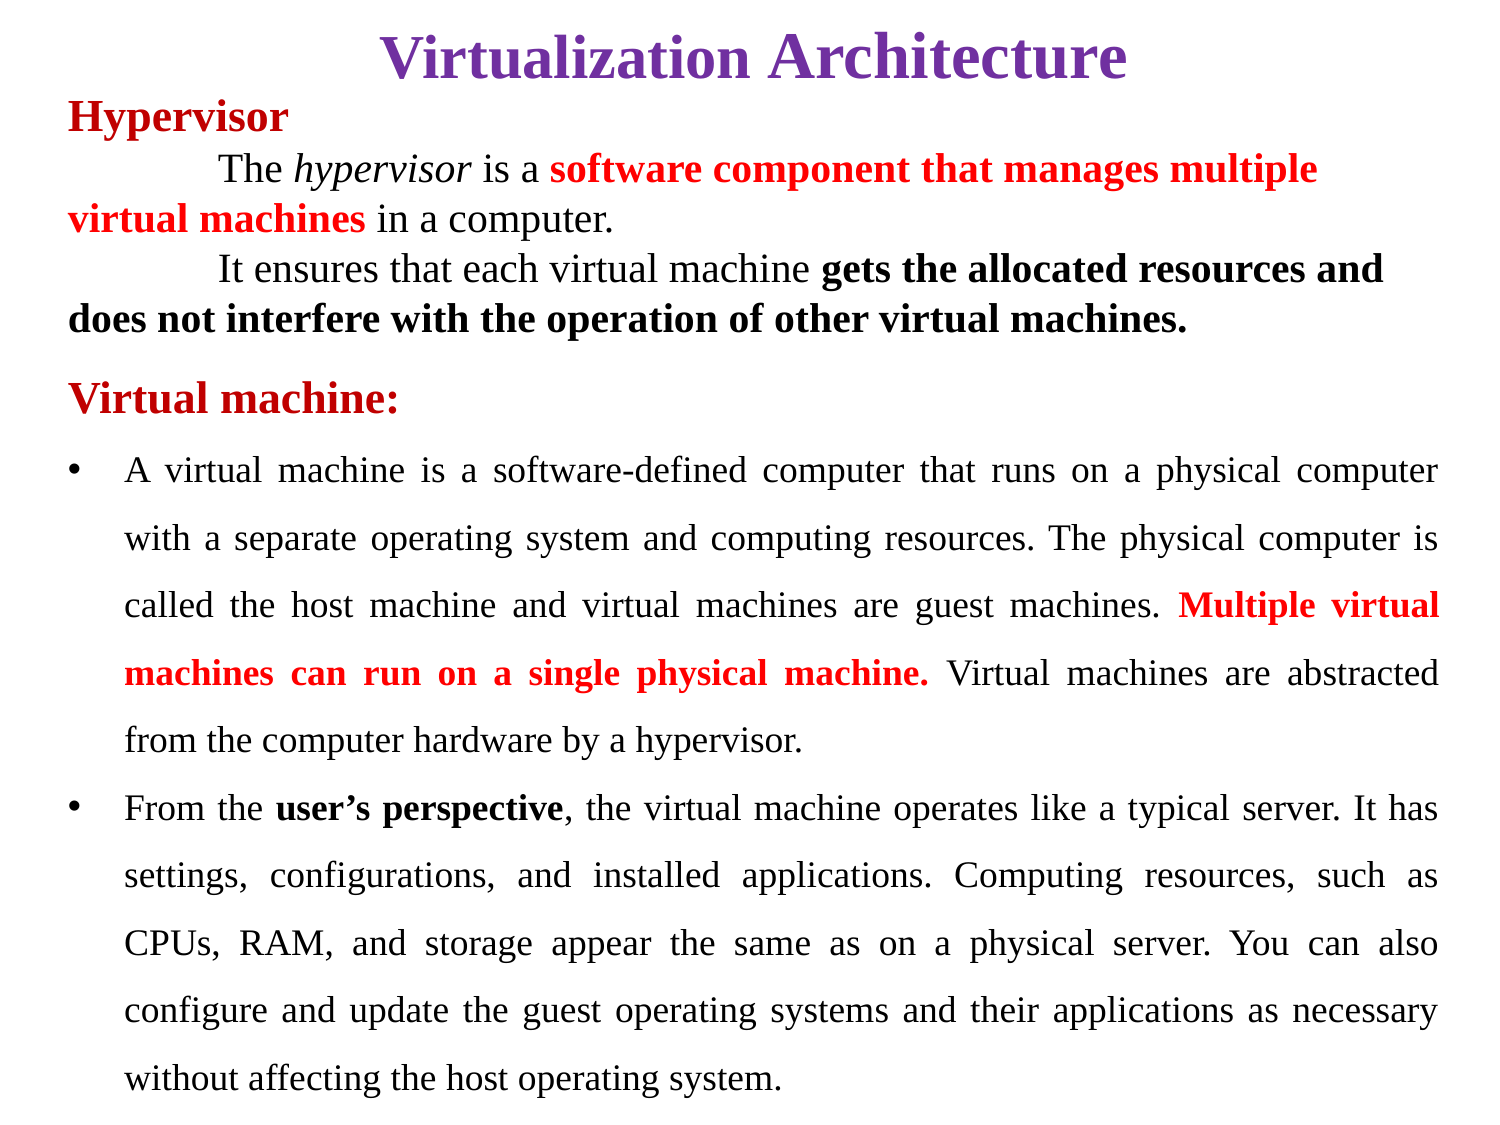

Virtualization Architecture
Hypervisor
	The hypervisor is a software component that manages multiple virtual machines in a computer.
	It ensures that each virtual machine gets the allocated resources and does not interfere with the operation of other virtual machines.
Virtual machine:
A virtual machine is a software-defined computer that runs on a physical computer with a separate operating system and computing resources. The physical computer is called the host machine and virtual machines are guest machines. Multiple virtual machines can run on a single physical machine. Virtual machines are abstracted from the computer hardware by a hypervisor.
From the user’s perspective, the virtual machine operates like a typical server. It has settings, configurations, and installed applications. Computing resources, such as CPUs, RAM, and storage appear the same as on a physical server. You can also configure and update the guest operating systems and their applications as necessary without affecting the host operating system.